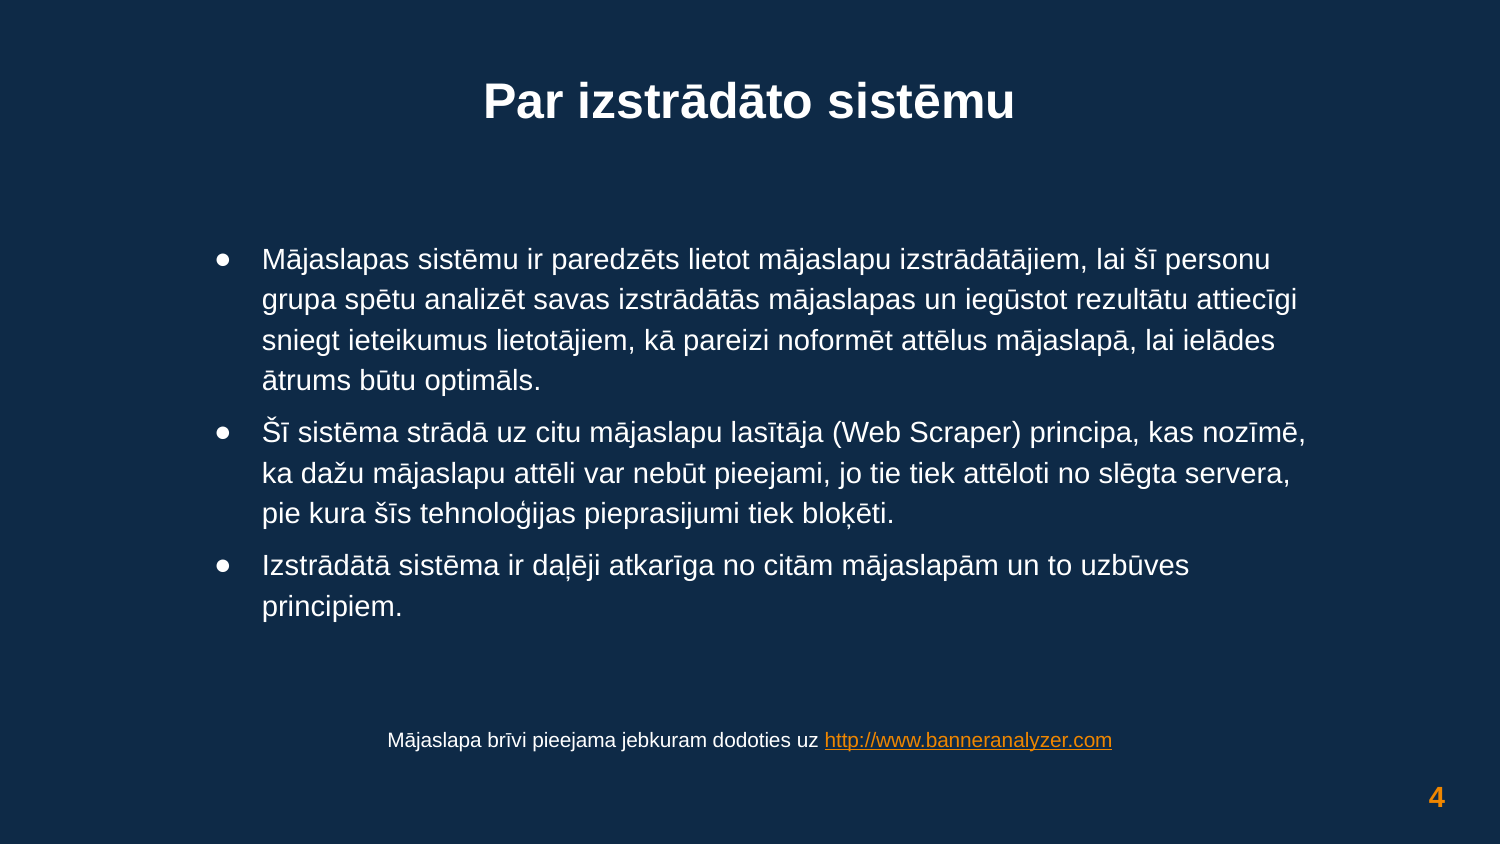

Par izstrādāto sistēmu
Mājaslapas sistēmu ir paredzēts lietot mājaslapu izstrādātājiem, lai šī personu grupa spētu analizēt savas izstrādātās mājaslapas un iegūstot rezultātu attiecīgi sniegt ieteikumus lietotājiem, kā pareizi noformēt attēlus mājaslapā, lai ielādes ātrums būtu optimāls.
Šī sistēma strādā uz citu mājaslapu lasītāja (Web Scraper) principa, kas nozīmē, ka dažu mājaslapu attēli var nebūt pieejami, jo tie tiek attēloti no slēgta servera, pie kura šīs tehnoloģijas pieprasijumi tiek bloķēti.
Izstrādātā sistēma ir daļēji atkarīga no citām mājaslapām un to uzbūves principiem.

Mājaslapa brīvi pieejama jebkuram dodoties uz http://www.banneranalyzer.com
4